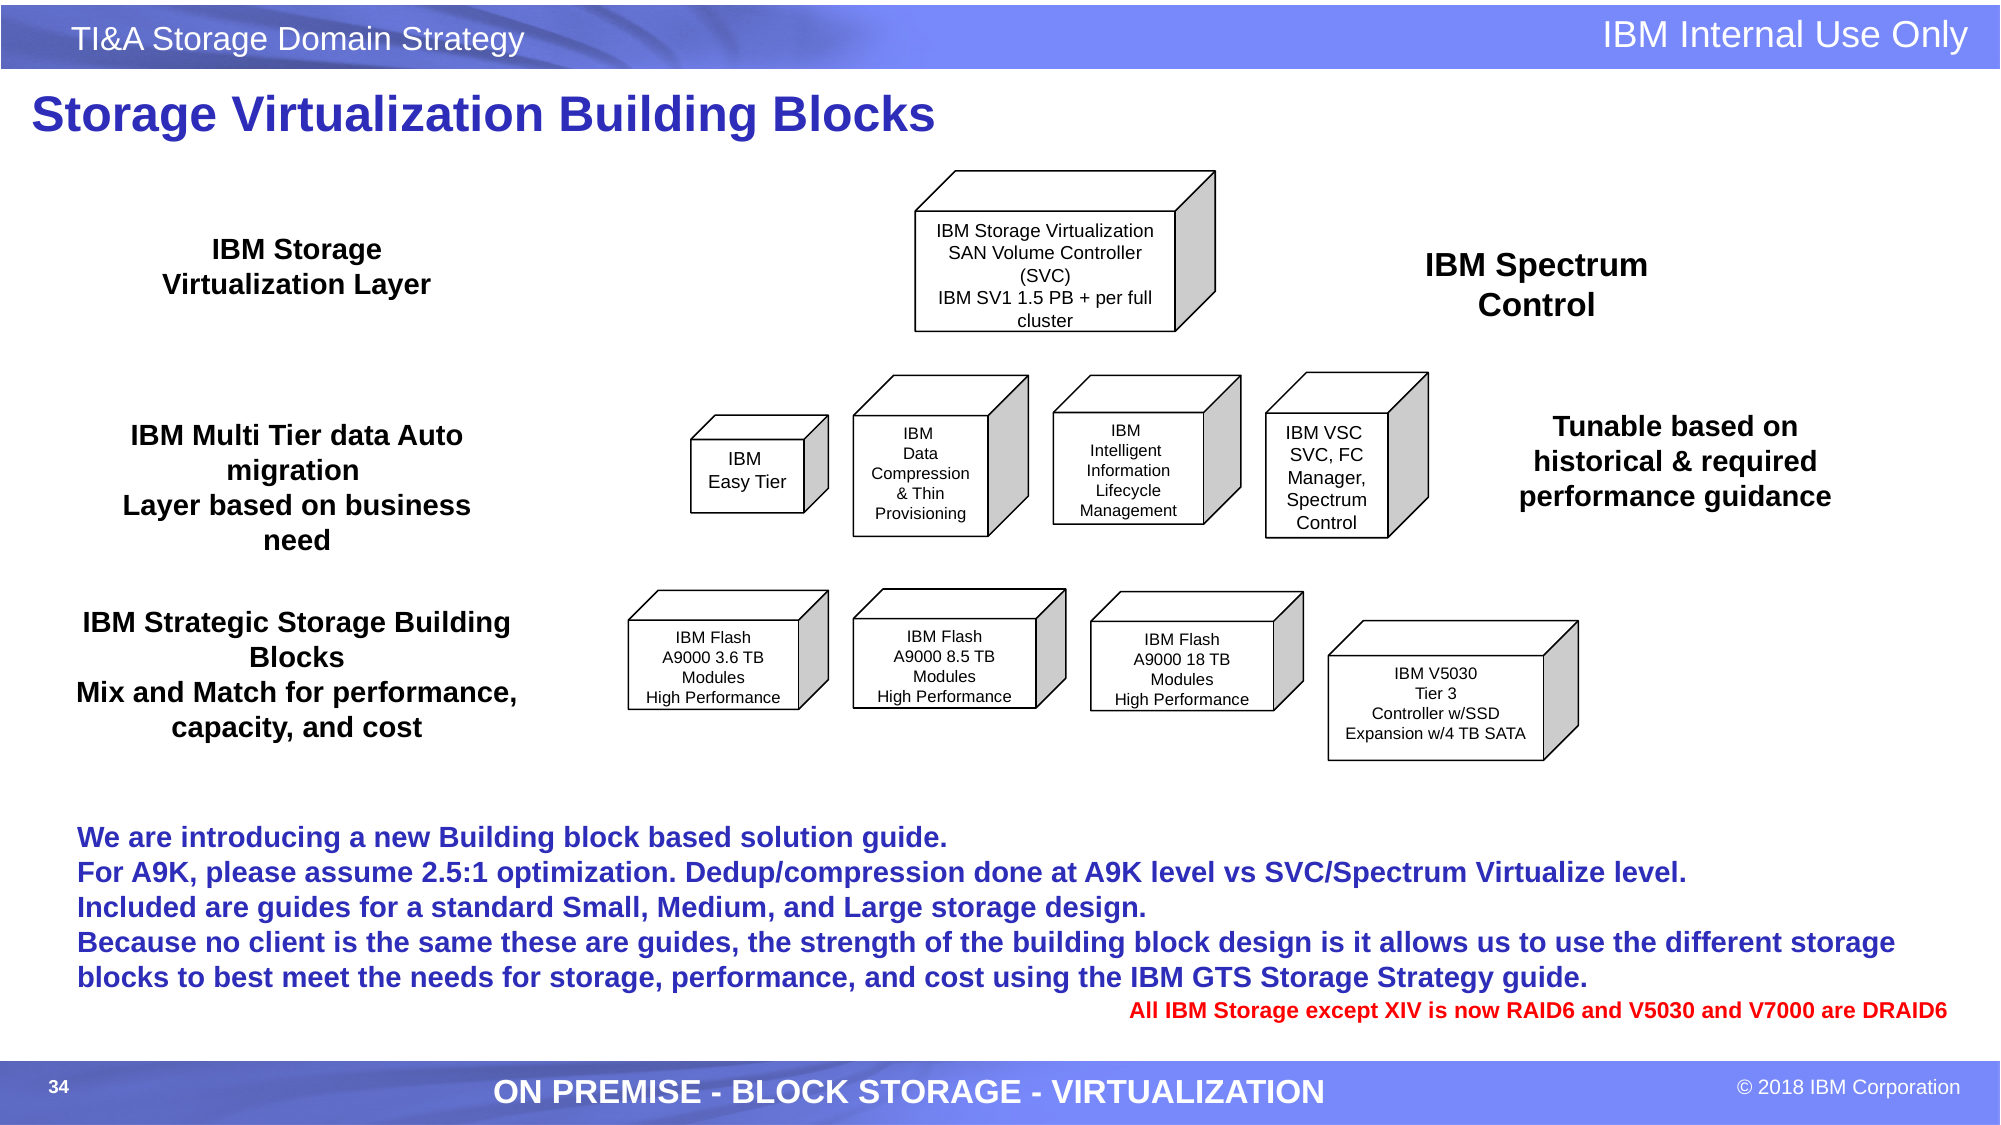

# Storage Virtualization Building Blocks
IBM Storage Virtualization
SAN Volume Controller (SVC)
IBM SV1 1.5 PB + per full cluster
IBM Storage Virtualization Layer
IBM Spectrum Control
IBM VSC
SVC, FC Manager, Spectrum Control
IBM
Intelligent
Information
Lifecycle
Management
IBM
Data Compression & Thin Provisioning
Tunable based on historical & required performance guidance
IBM Multi Tier data Auto migration
Layer based on business need
IBM
Easy Tier
IBM Flash
A9000 8.5 TB Modules
High Performance
IBM Flash
A9000 3.6 TB Modules
High Performance
IBM Flash
A9000 18 TB Modules
High Performance
IBM Strategic Storage Building Blocks
Mix and Match for performance, capacity, and cost
IBM V5030
Tier 3
Controller w/SSD
Expansion w/4 TB SATA
We are introducing a new Building block based solution guide.
For A9K, please assume 2.5:1 optimization. Dedup/compression done at A9K level vs SVC/Spectrum Virtualize level.
Included are guides for a standard Small, Medium, and Large storage design.
Because no client is the same these are guides, the strength of the building block design is it allows us to use the different storage blocks to best meet the needs for storage, performance, and cost using the IBM GTS Storage Strategy guide.
All IBM Storage except XIV is now RAID6 and V5030 and V7000 are DRAID6
ON Premise - Block Storage - Virtualization